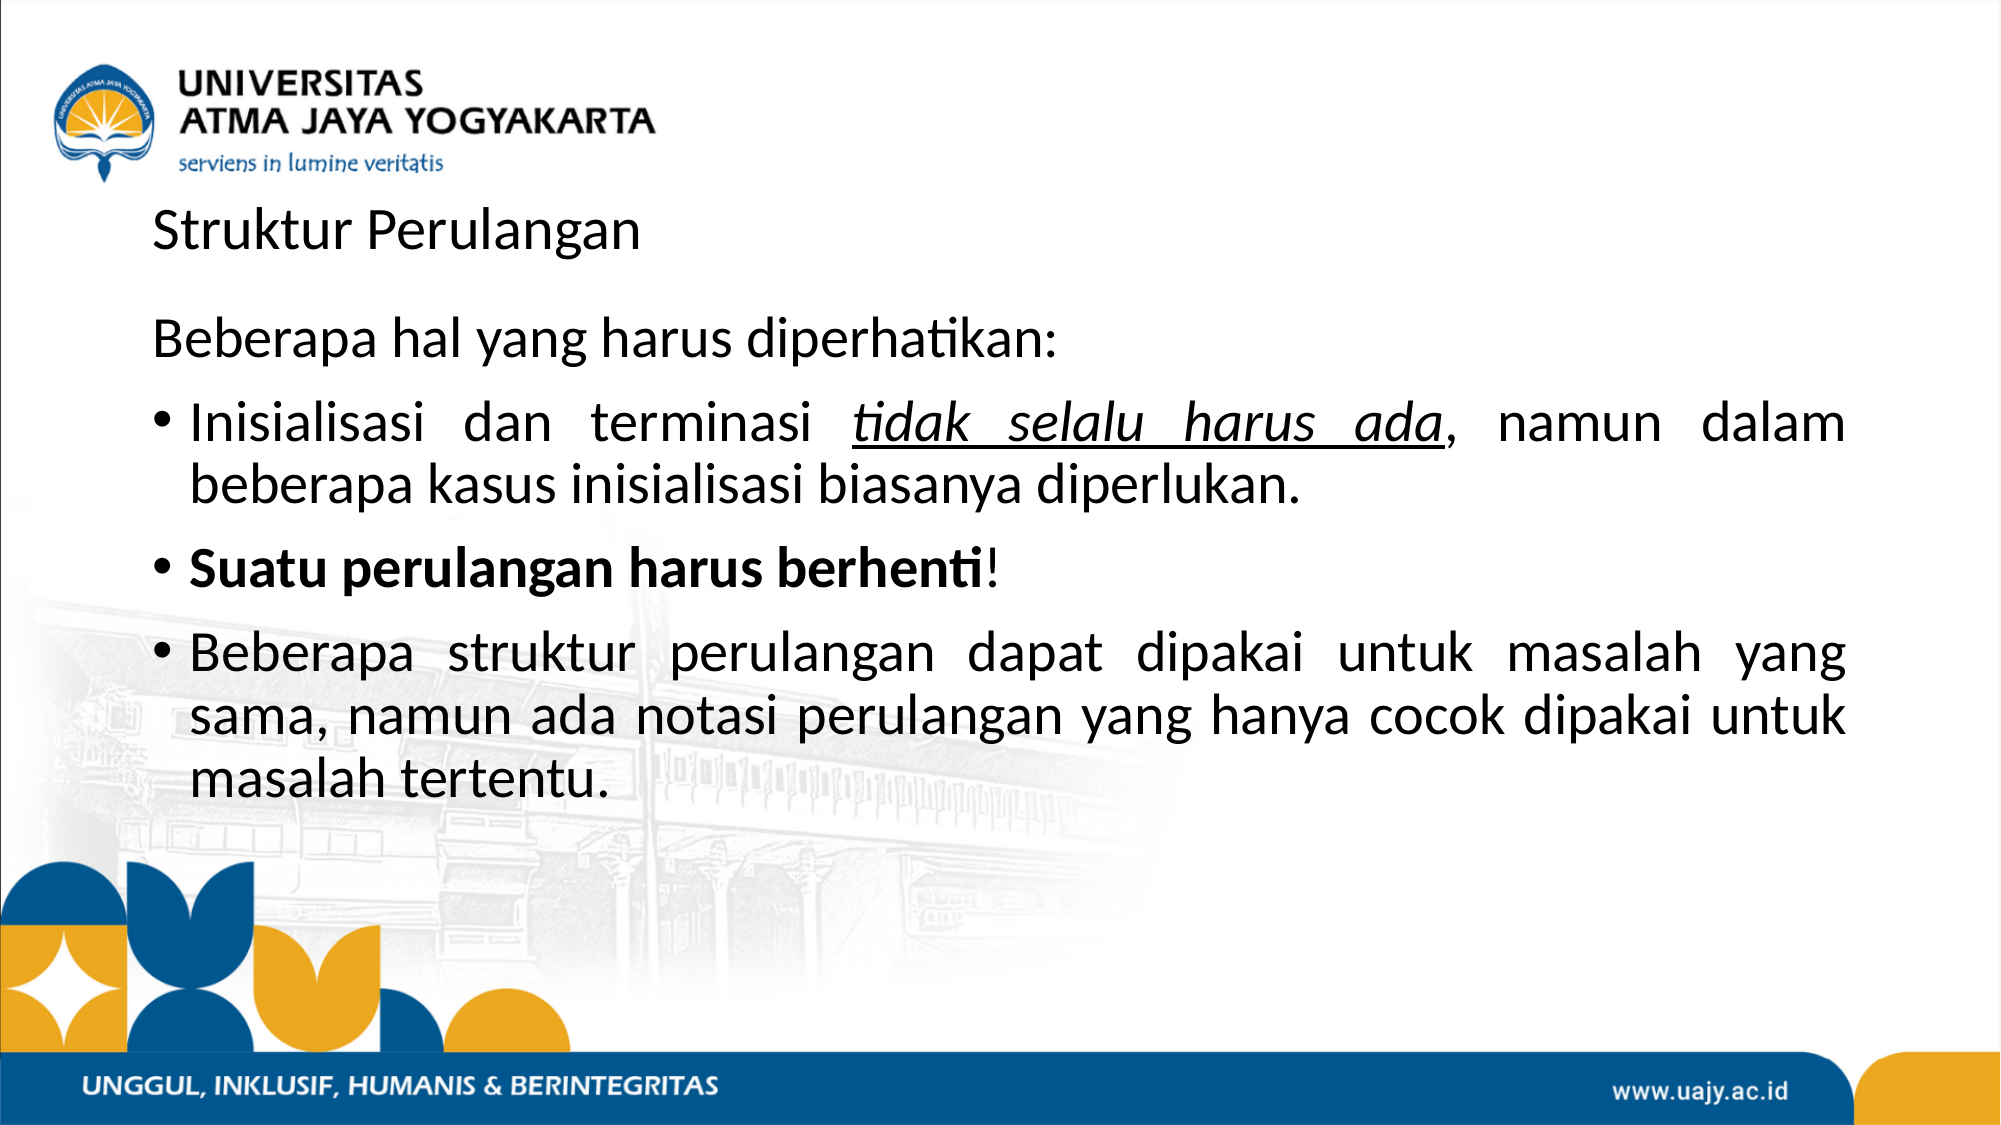

# Struktur Perulangan
Beberapa hal yang harus diperhatikan:
Inisialisasi dan terminasi tidak selalu harus ada, namun dalam beberapa kasus inisialisasi biasanya diperlukan.
Suatu perulangan harus berhenti!
Beberapa struktur perulangan dapat dipakai untuk masalah yang sama, namun ada notasi perulangan yang hanya cocok dipakai untuk masalah tertentu.